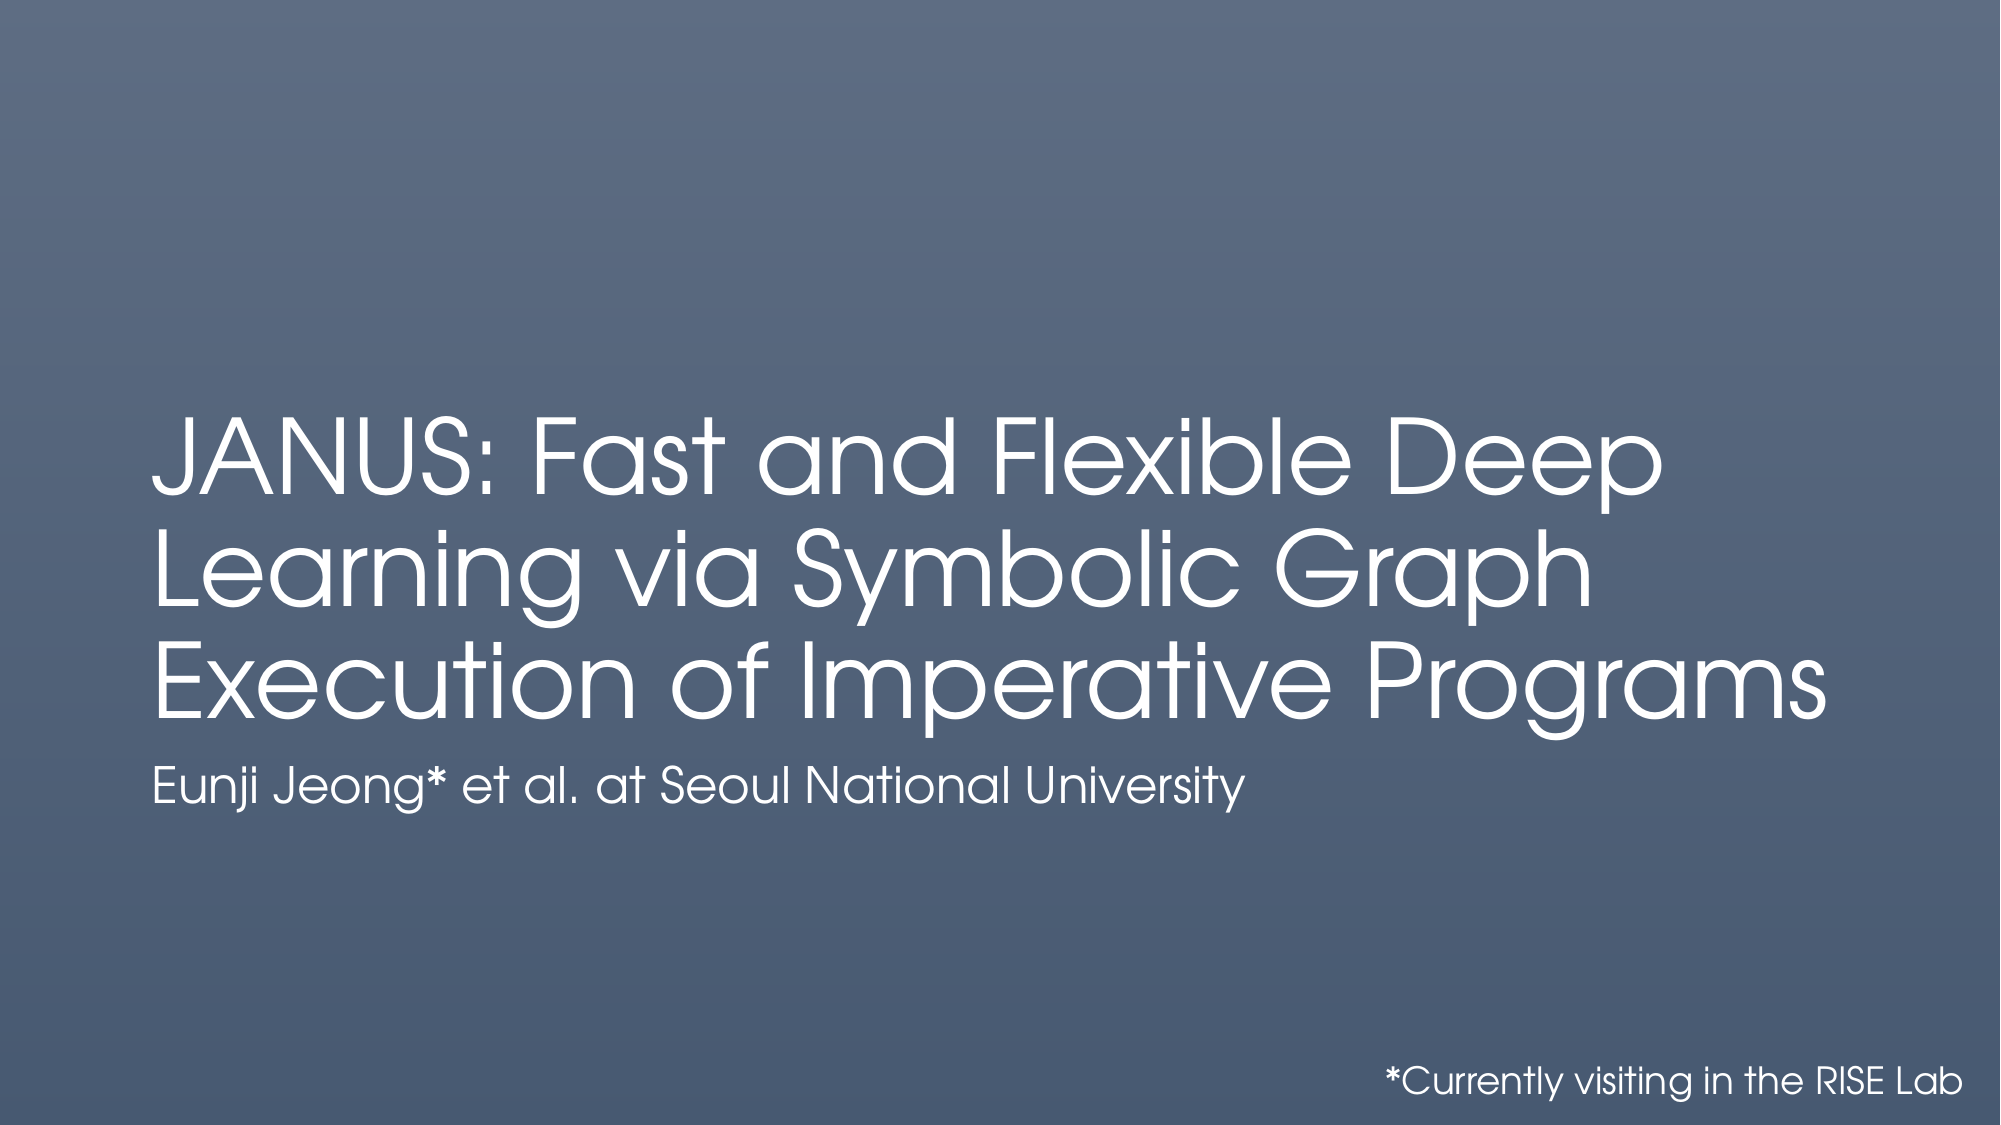

# JANUS: Fast and Flexible Deep Learning via Symbolic Graph Execution of Imperative Programs
Eunji Jeong* et al. at Seoul National University
*Currently visiting in the RISE Lab